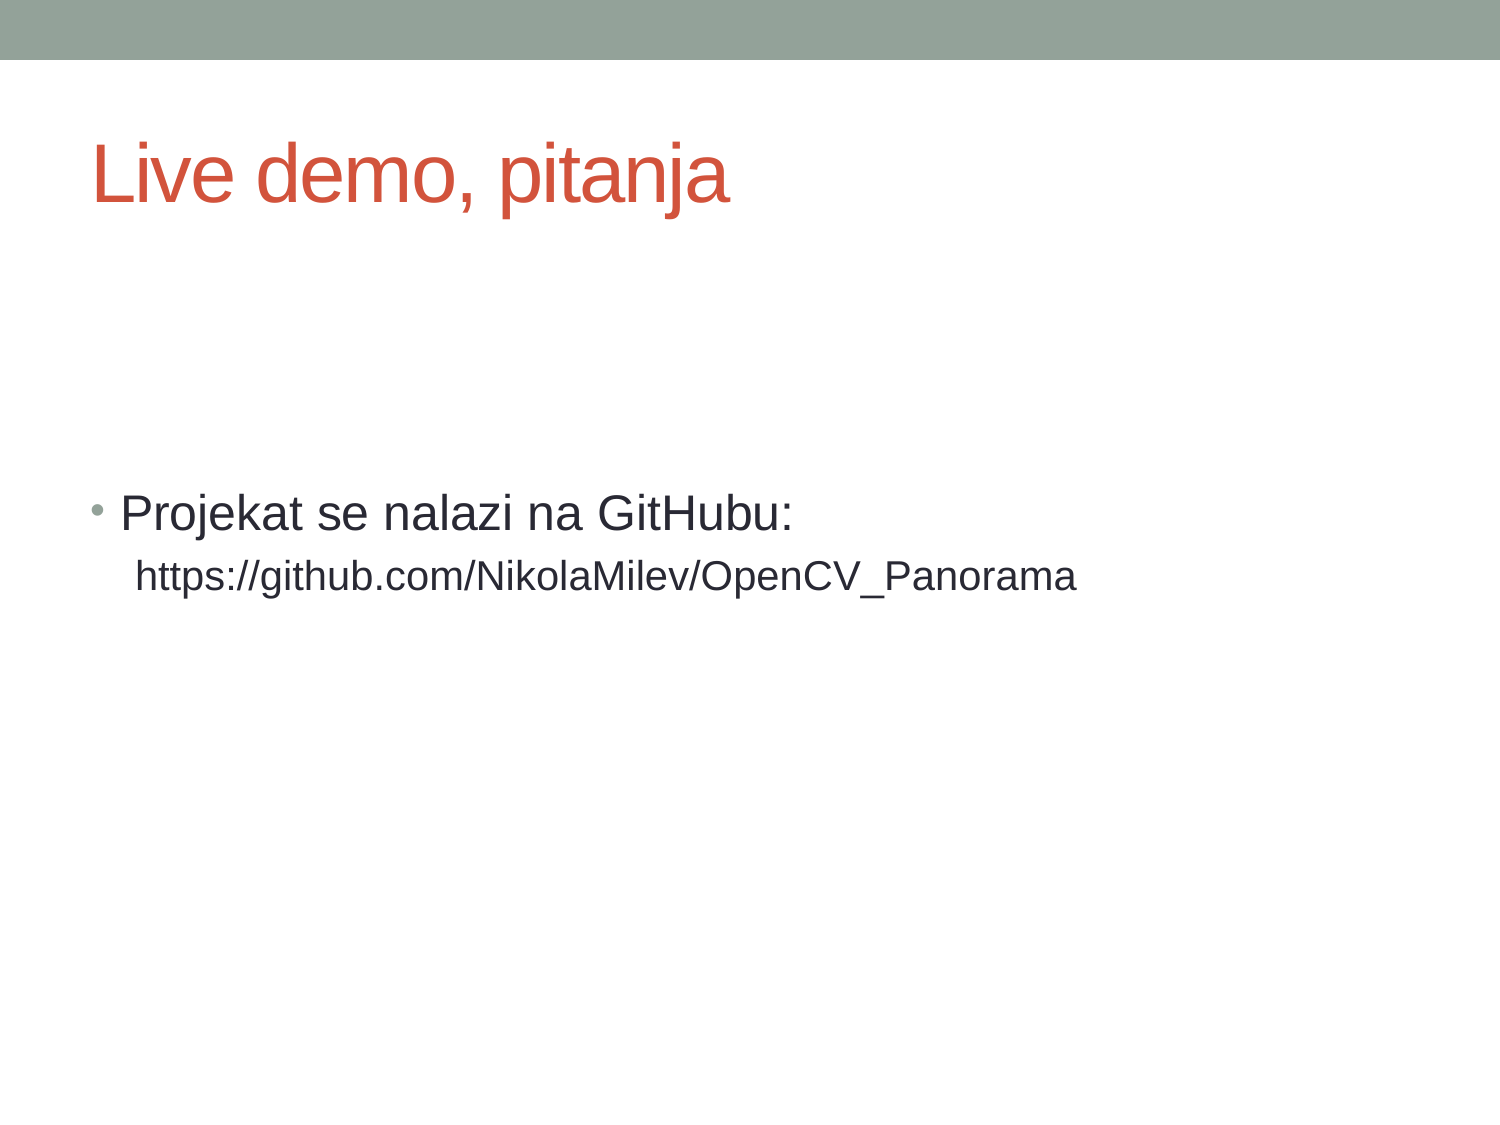

# Live demo, pitanja

Projekat se nalazi na GitHubu:
https://github.com/NikolaMilev/OpenCV_Panorama